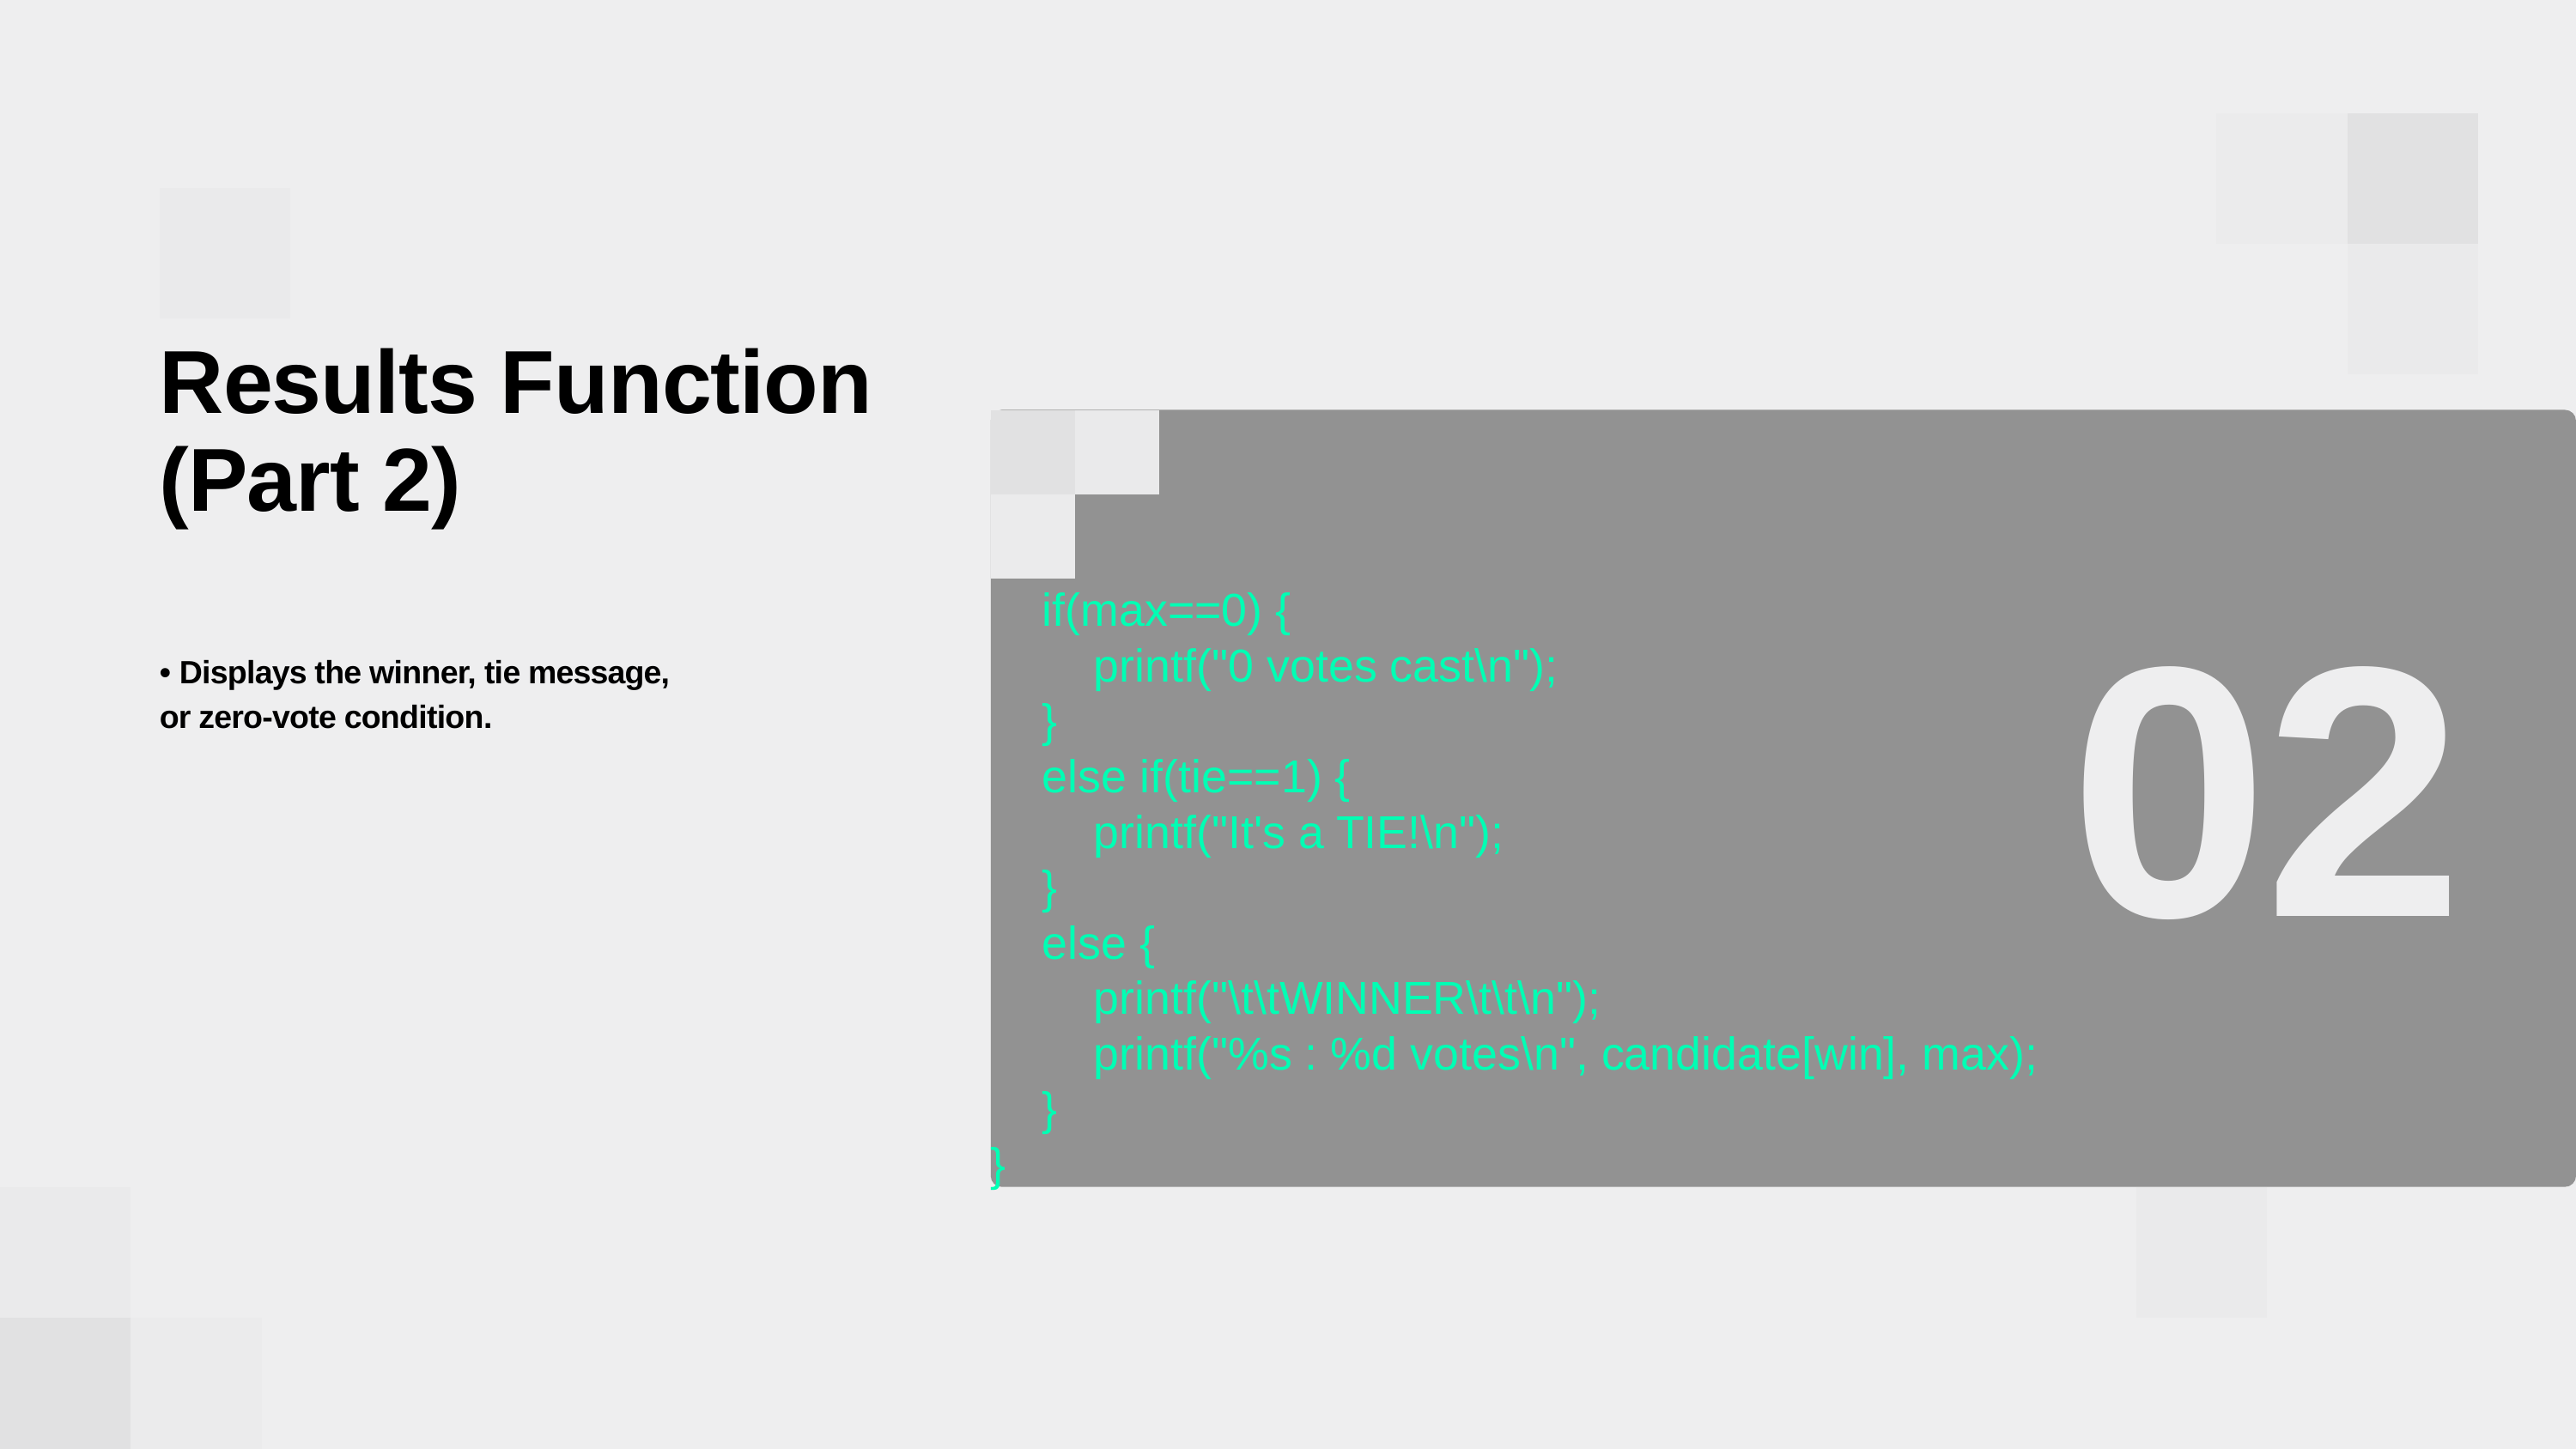

Results Function (Part 2)

    if(max==0) {
        printf("0 votes cast\n");
    }
    else if(tie==1) {
        printf("It's a TIE!\n");
    }
    else {
        printf("\t\tWINNER\t\t\n");
        printf("%s : %d votes\n", candidate[win], max);
    }
}
02
• Displays the winner, tie message, or zero-vote condition.